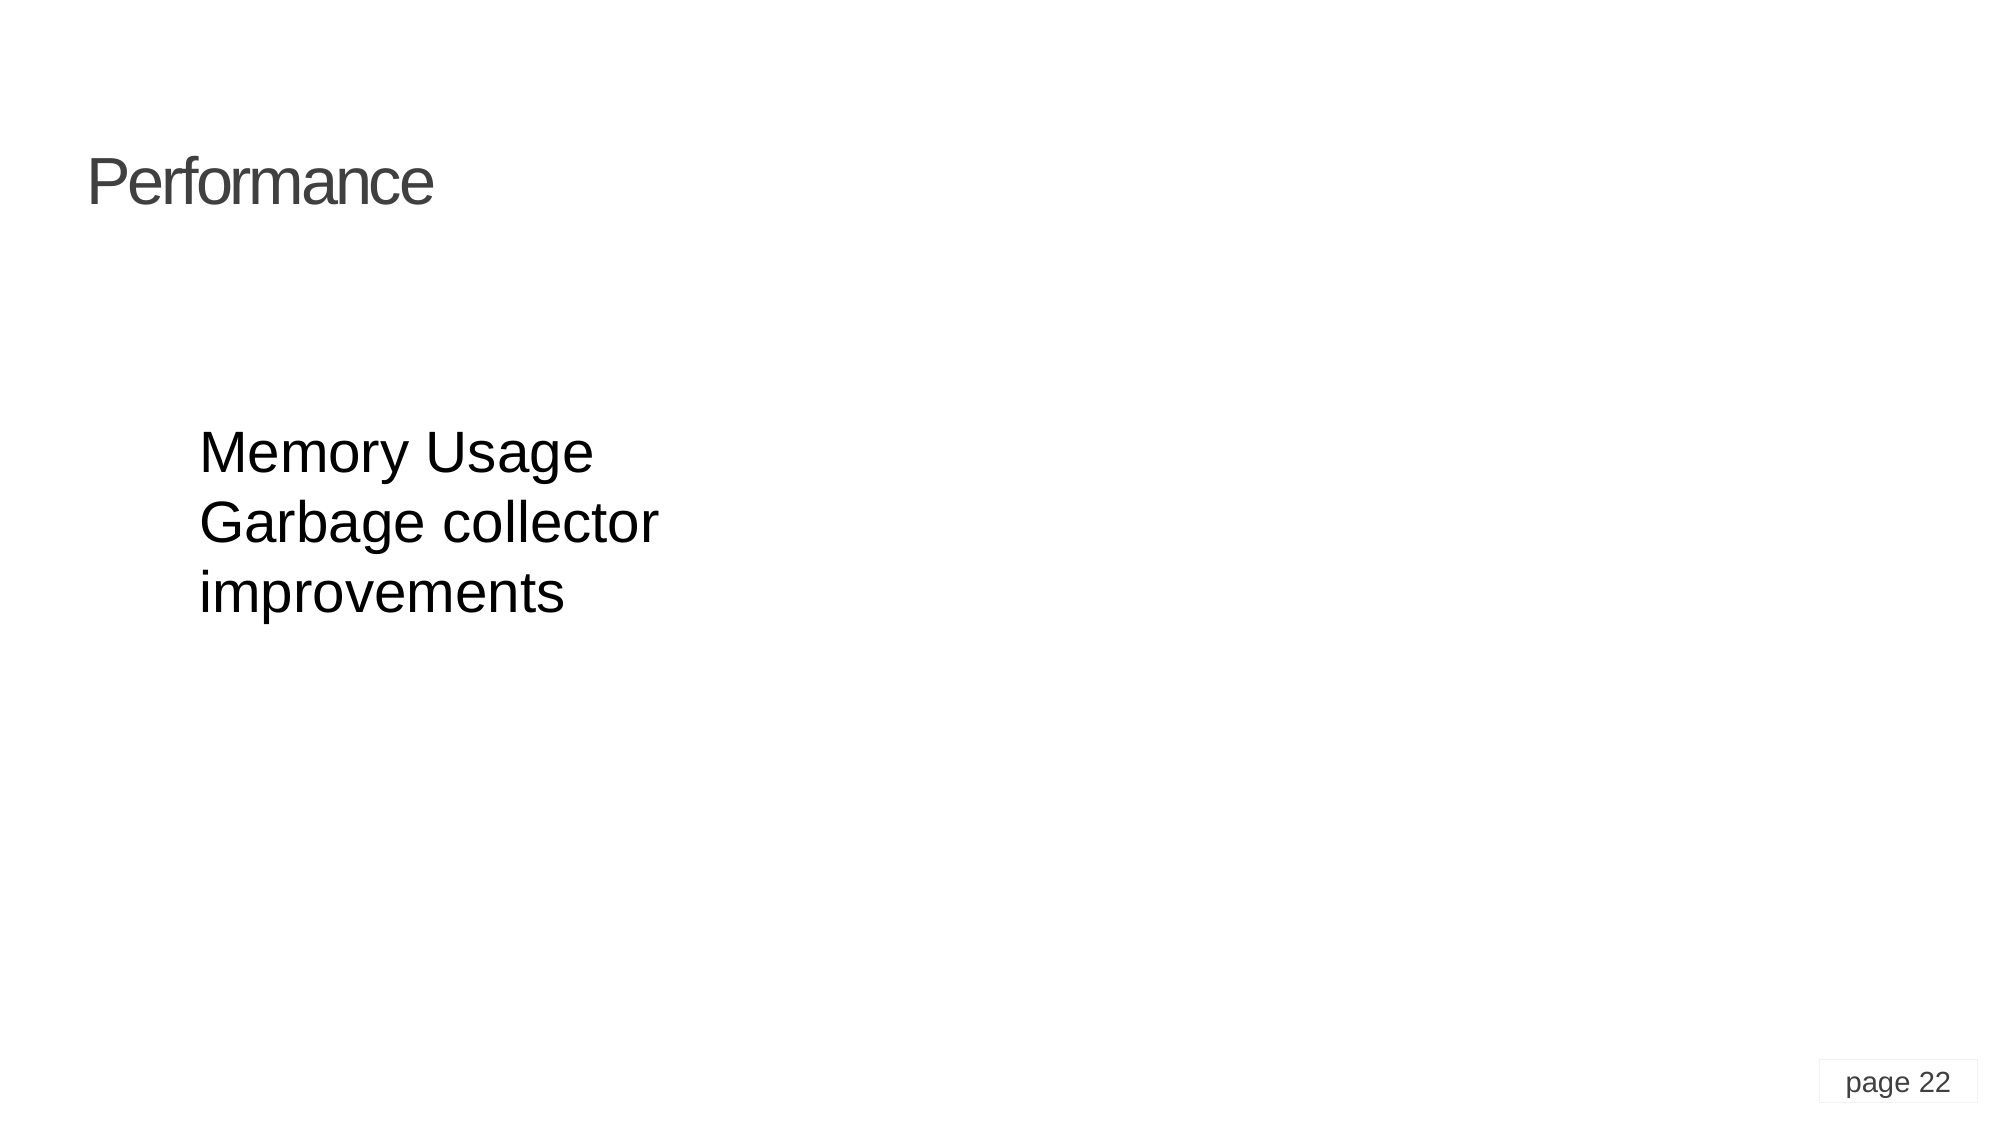

# Performance
Memory Usage
Garbage collector improvements

Show me the code
page 22